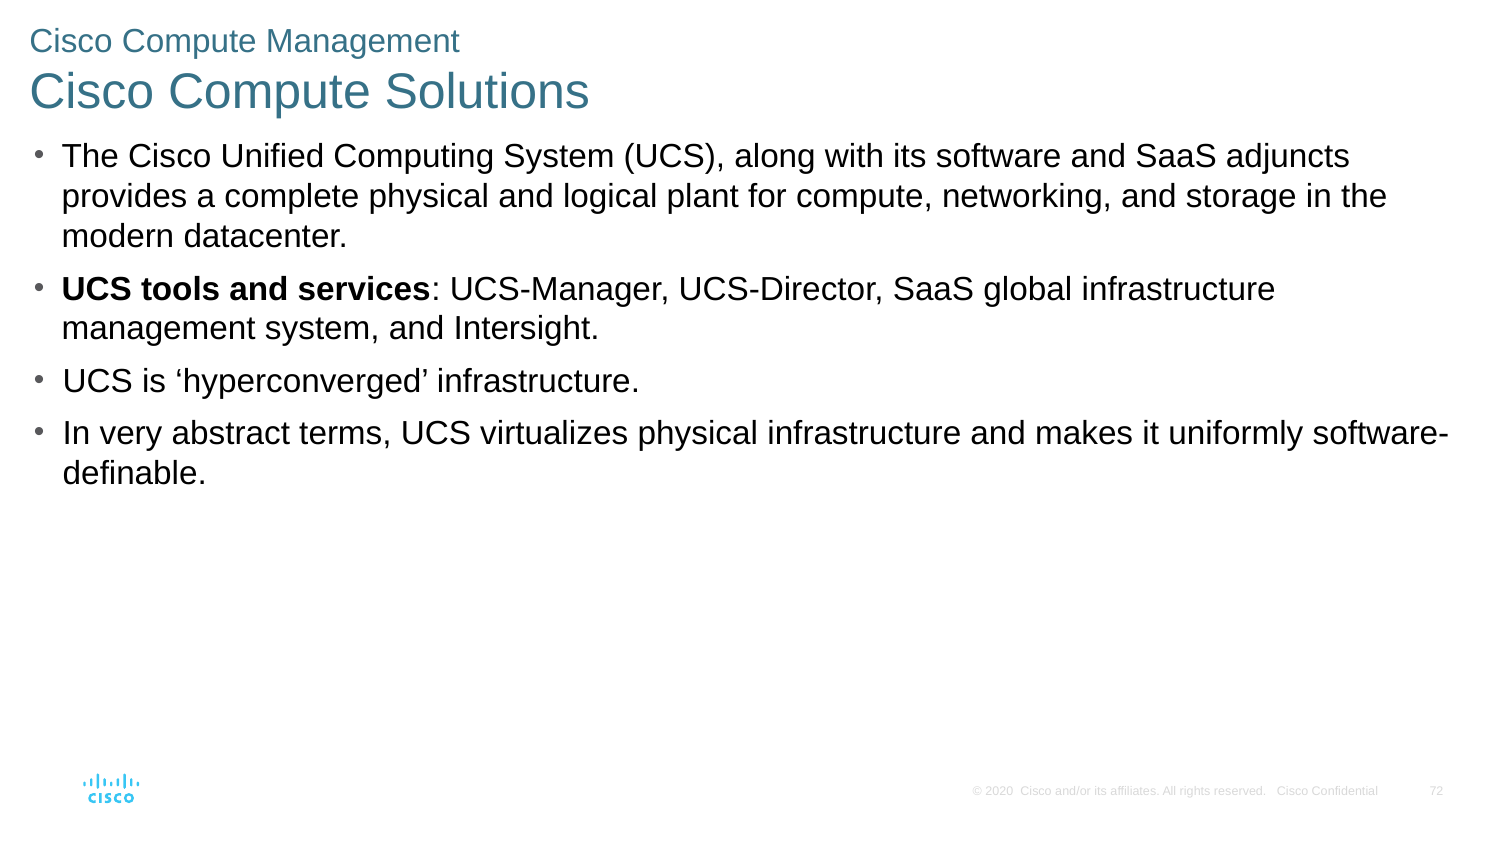

# Cisco Compute Management Cisco Compute Solutions
The Cisco Unified Computing System (UCS), along with its software and SaaS adjuncts provides a complete physical and logical plant for compute, networking, and storage in the modern datacenter.
UCS tools and services: UCS-Manager, UCS-Director, SaaS global infrastructure management system, and Intersight.
UCS is ‘hyperconverged’ infrastructure.
In very abstract terms, UCS virtualizes physical infrastructure and makes it uniformly software-definable.